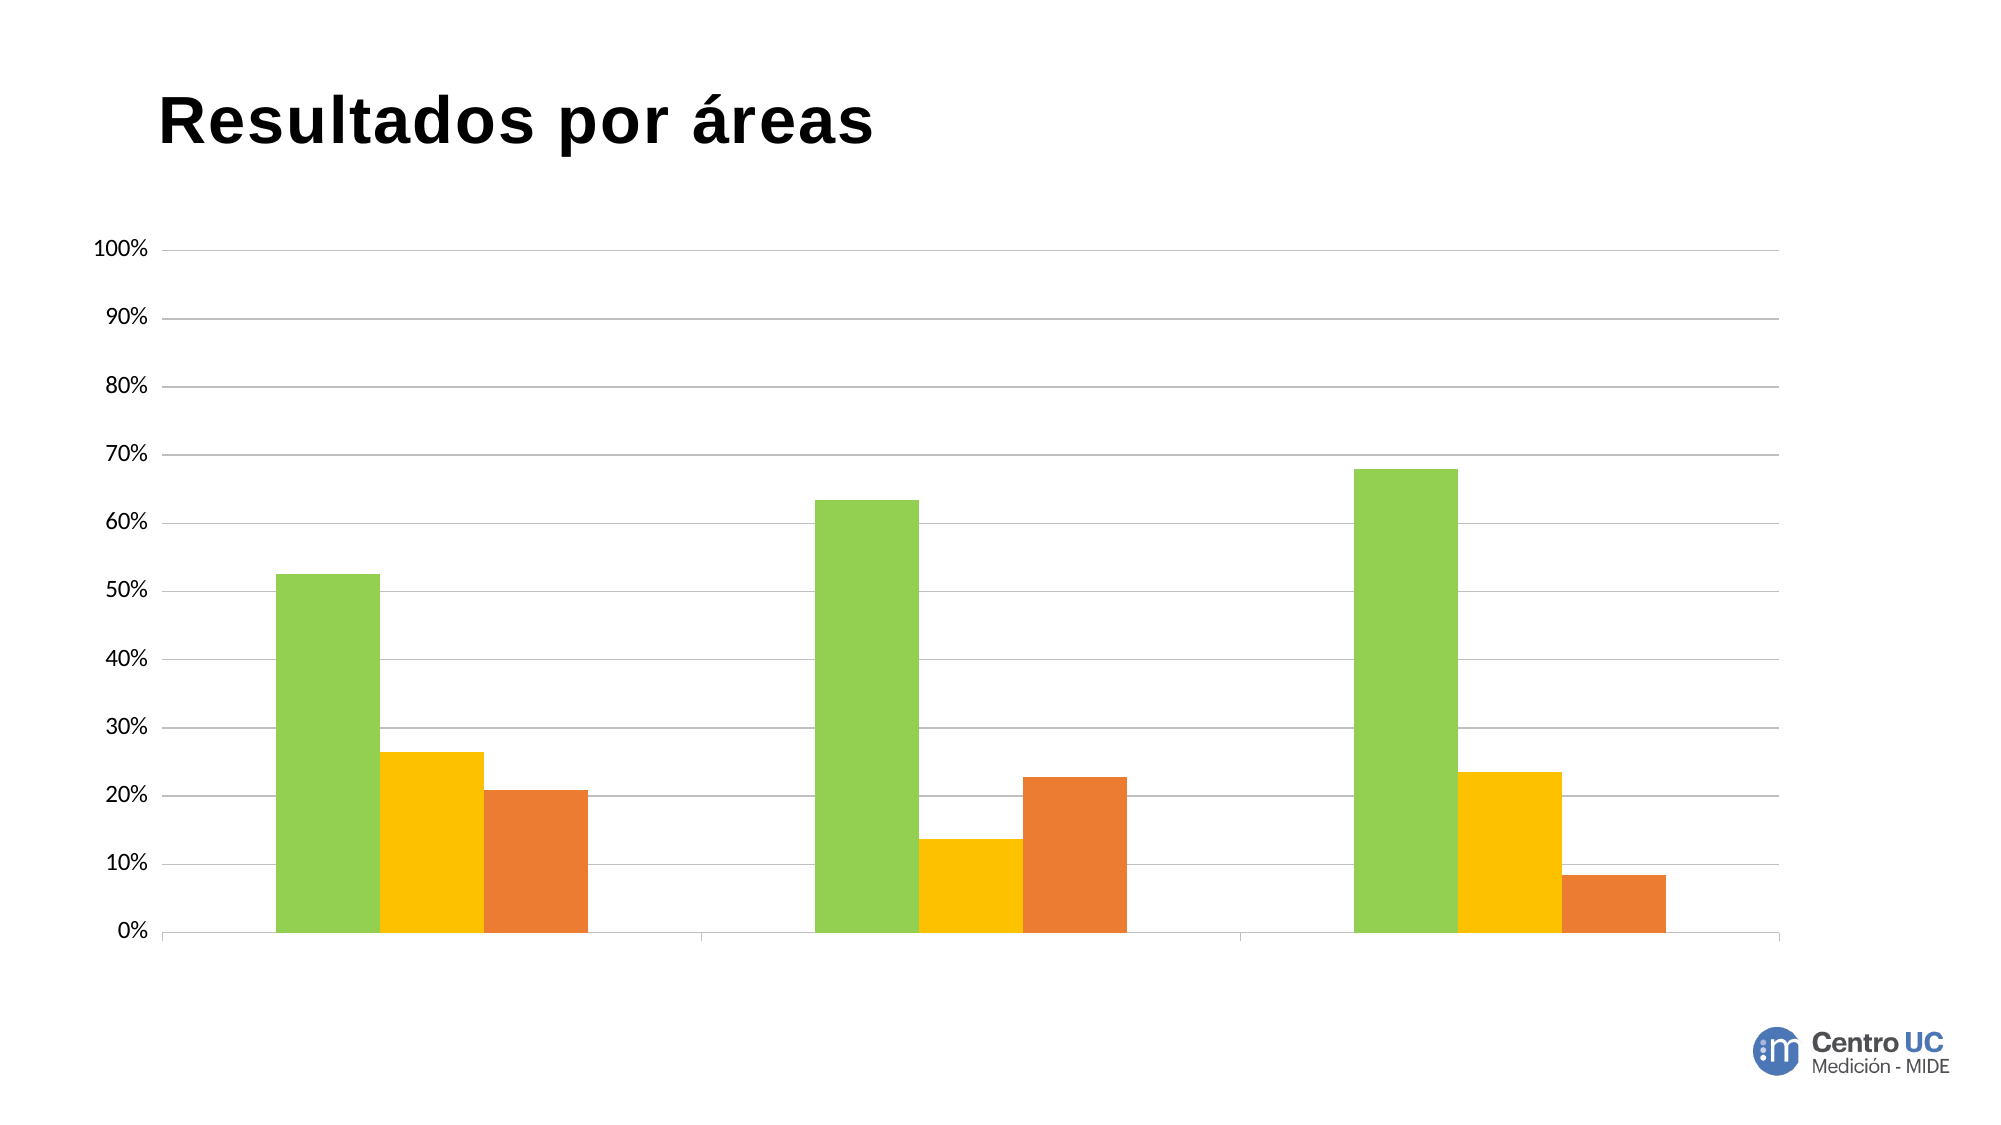

# Resultados por áreas

### Chart

| Category | Apreciación Positiva | Apreciación Positiva | Apreciación Positiva |
|---|---|---|---|
| Subdirección de Edificación | 0.5263888888888889 | 0.2652777777777778 | 0.20833333333333334 |
| Subdirección de Desarrollo Urbano | 0.6338983050847458 | 0.13785310734463277 | 0.22824858757062147 |
| Subdirección de Inspección de Obras | 0.6803571428571429 | 0.2357142857142857 | 0.08392857142857142 |